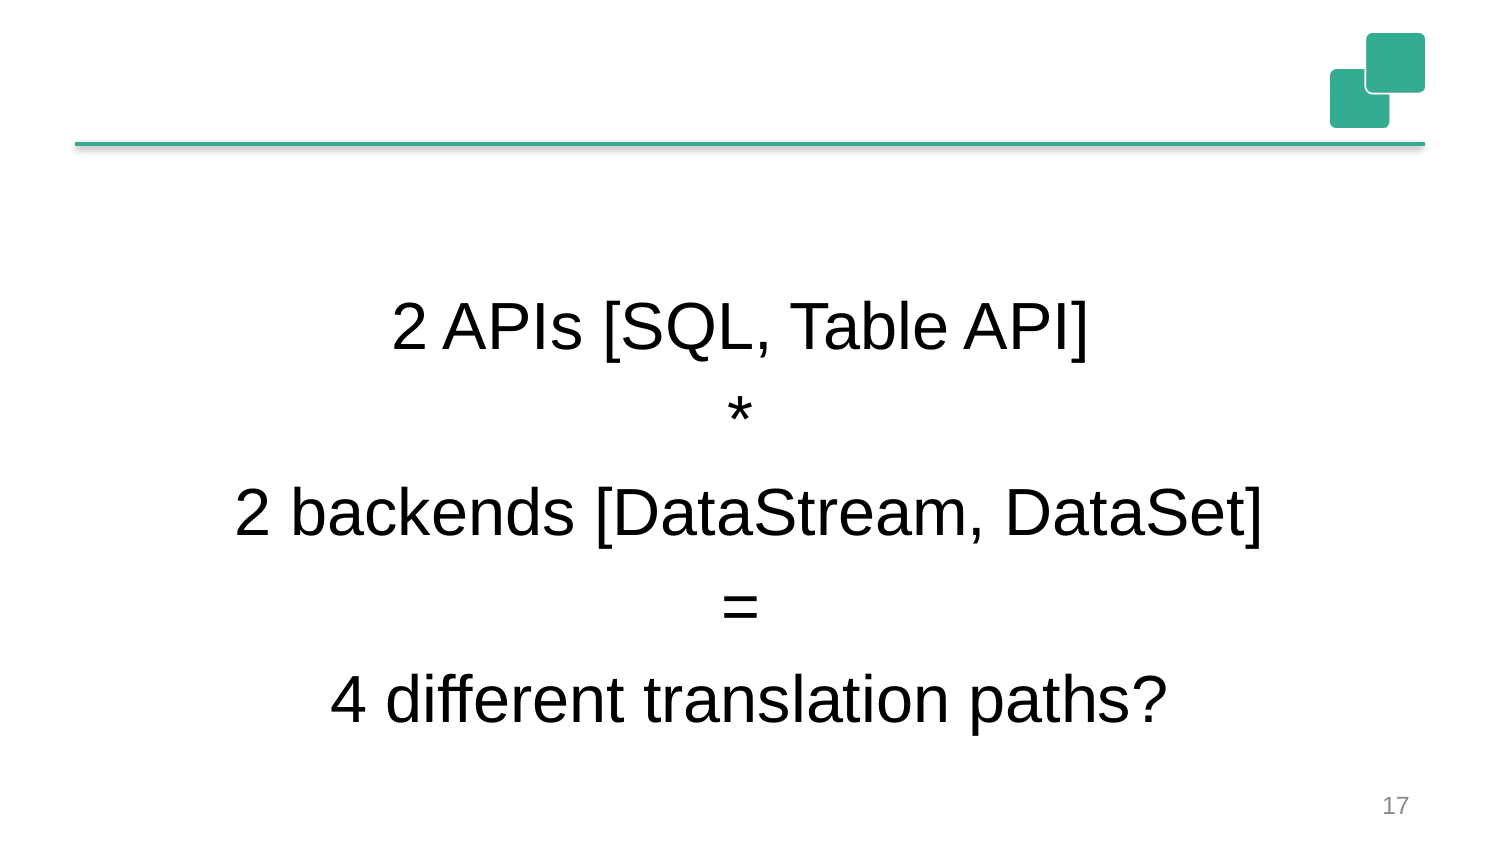

#

2 APIs [SQL, Table API]
*
2 backends [DataStream, DataSet]
=
4 different translation paths?

17